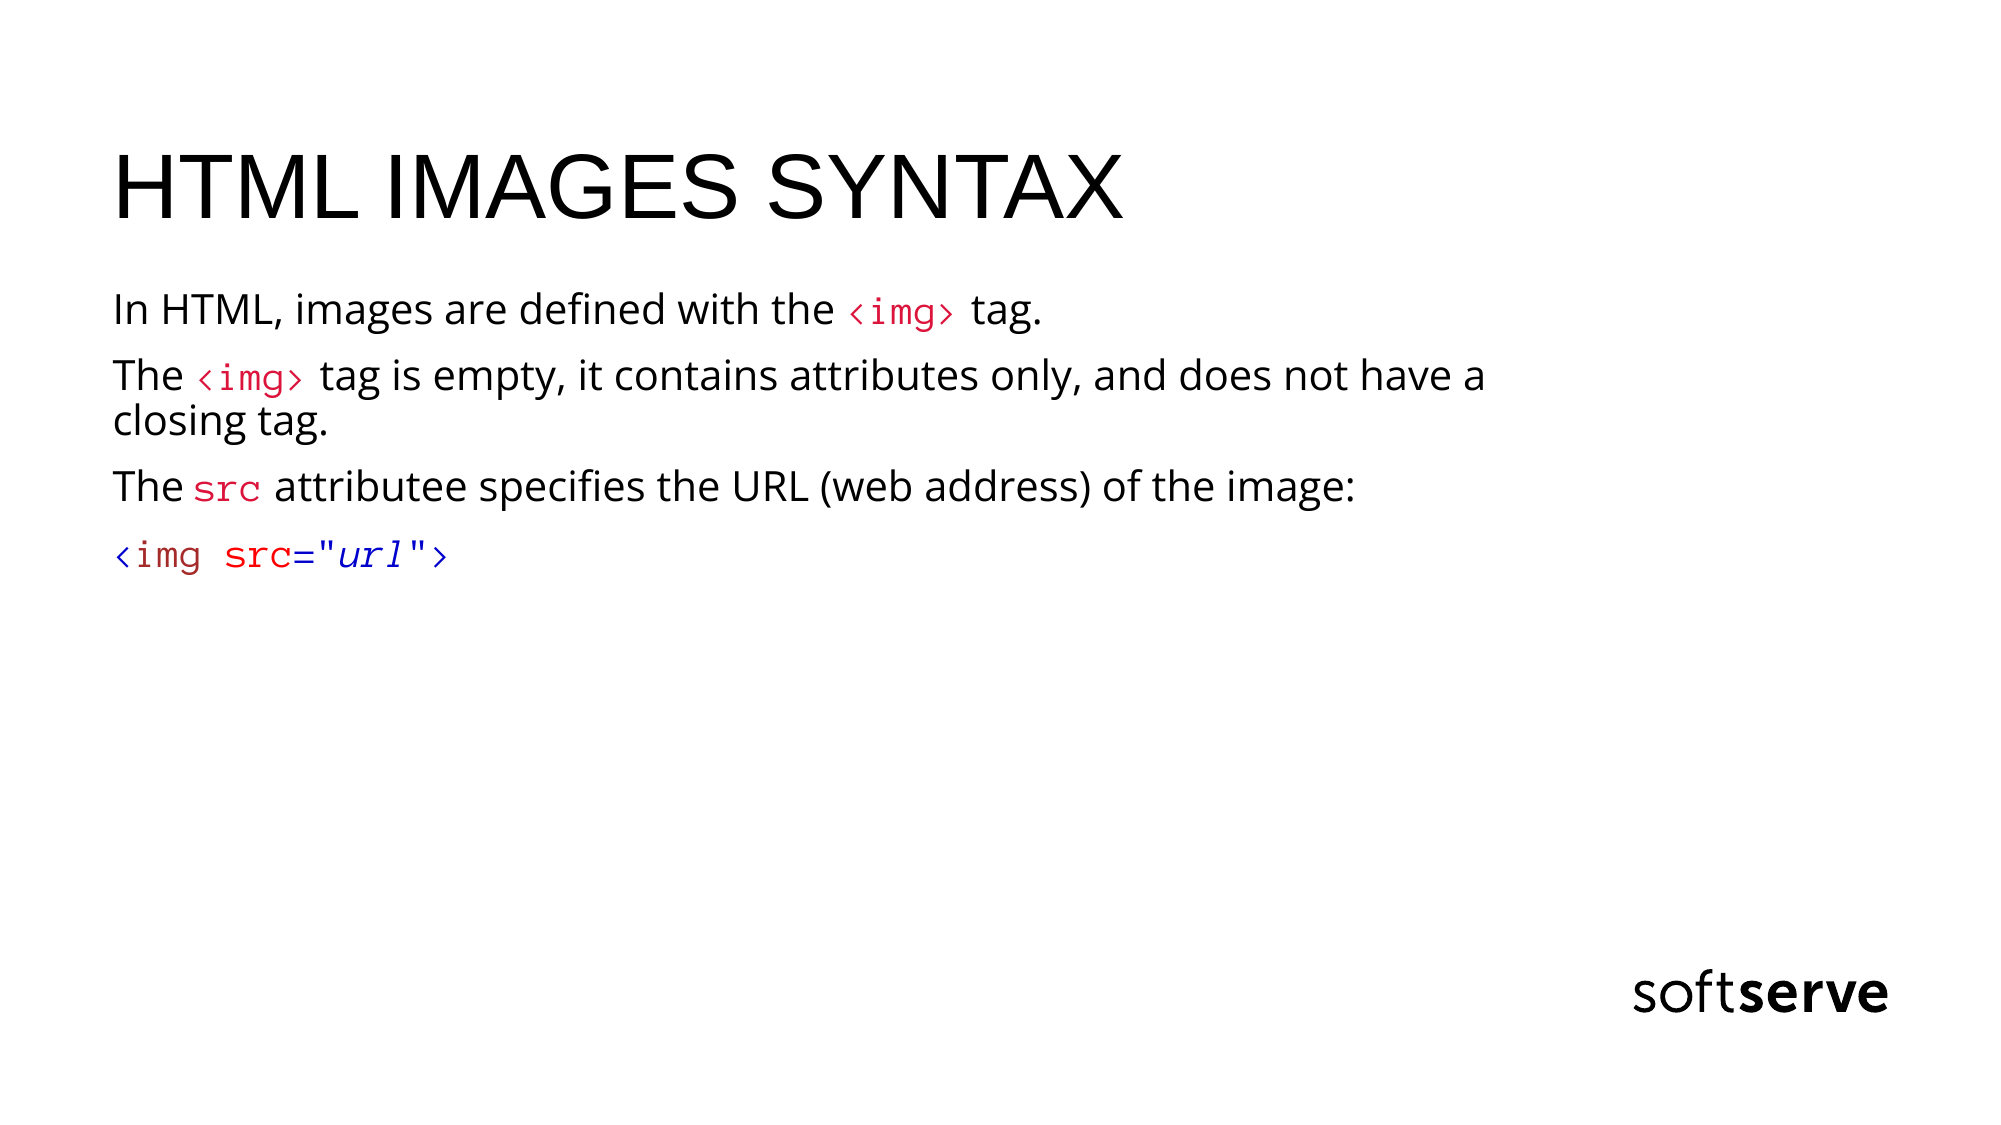

HTML IMAGES SYNTAX
In HTML, images are defined with the <img> tag.
The <img> tag is empty, it contains attributes only, and does not have a closing tag.
The src attributee specifies the URL (web address) of the image:
<img src="url">